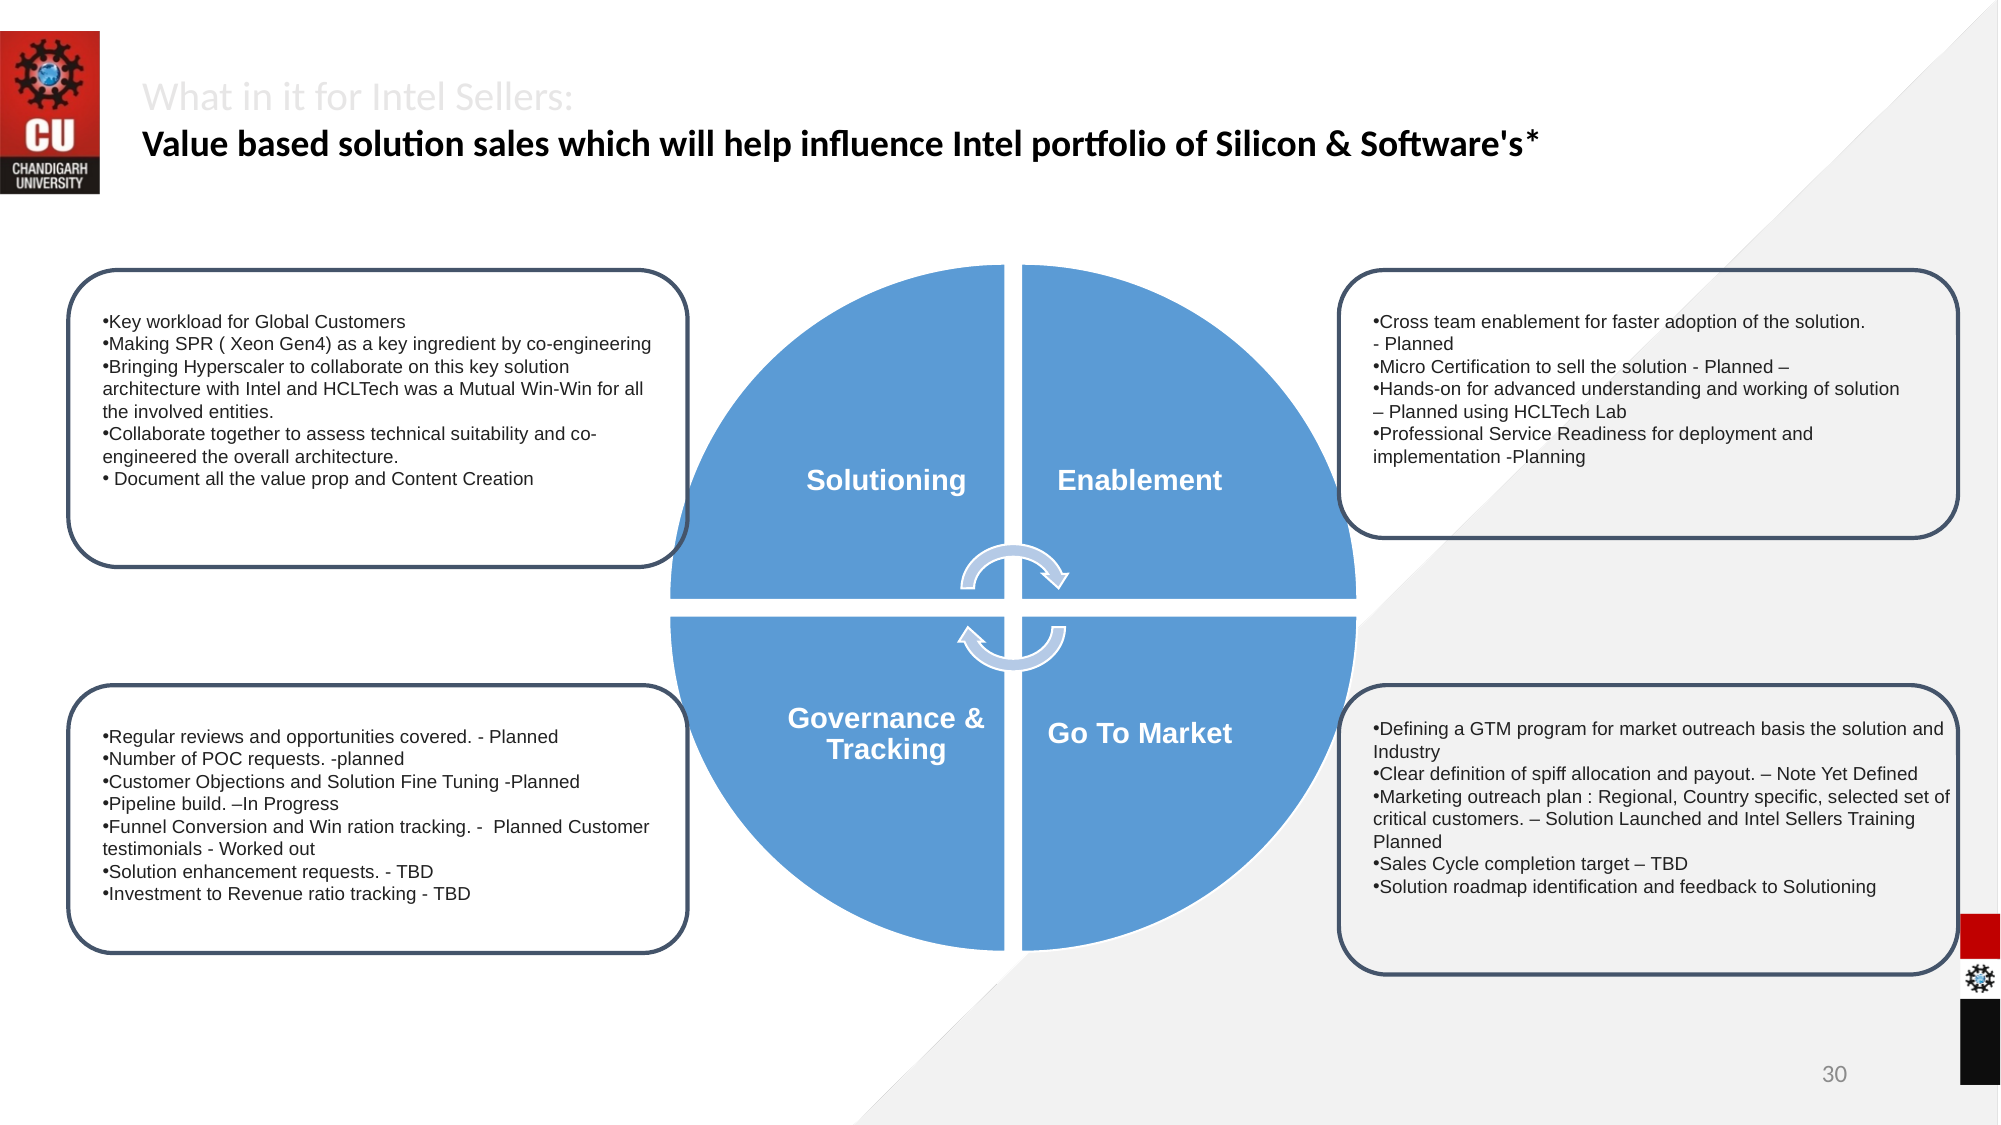

# What in it for Intel Sellers: Value based solution sales which will help influence Intel portfolio of Silicon & Software's*
Solutioning
Enablement
Go To Market
Governance & Tracking

Key workload for Global Customers
Making SPR ( Xeon Gen4) as a key ingredient by co-engineering
Bringing Hyperscaler to collaborate on this key solution architecture with Intel and HCLTech was a Mutual Win-Win for all the involved entities.
Collaborate together to assess technical suitability and co-engineered the overall architecture.
 Document all the value prop and Content Creation

Cross team enablement for faster adoption of the solution. - Planned
Micro Certification to sell the solution - Planned –
Hands-on for advanced understanding and working of solution – Planned using HCLTech Lab
Professional Service Readiness for deployment and implementation -Planning

Regular reviews and opportunities covered. - Planned
Number of POC requests. -planned
Customer Objections and Solution Fine Tuning -Planned
Pipeline build. –In Progress
Funnel Conversion and Win ration tracking. -  Planned Customer testimonials - Worked out
Solution enhancement requests. - TBD
Investment to Revenue ratio tracking - TBD

Defining a GTM program for market outreach basis the solution and Industry
Clear definition of spiff allocation and payout. – Note Yet Defined
Marketing outreach plan : Regional, Country specific, selected set of critical customers. – Solution Launched and Intel Sellers Training Planned
Sales Cycle completion target – TBD
Solution roadmap identification and feedback to Solutioning
30